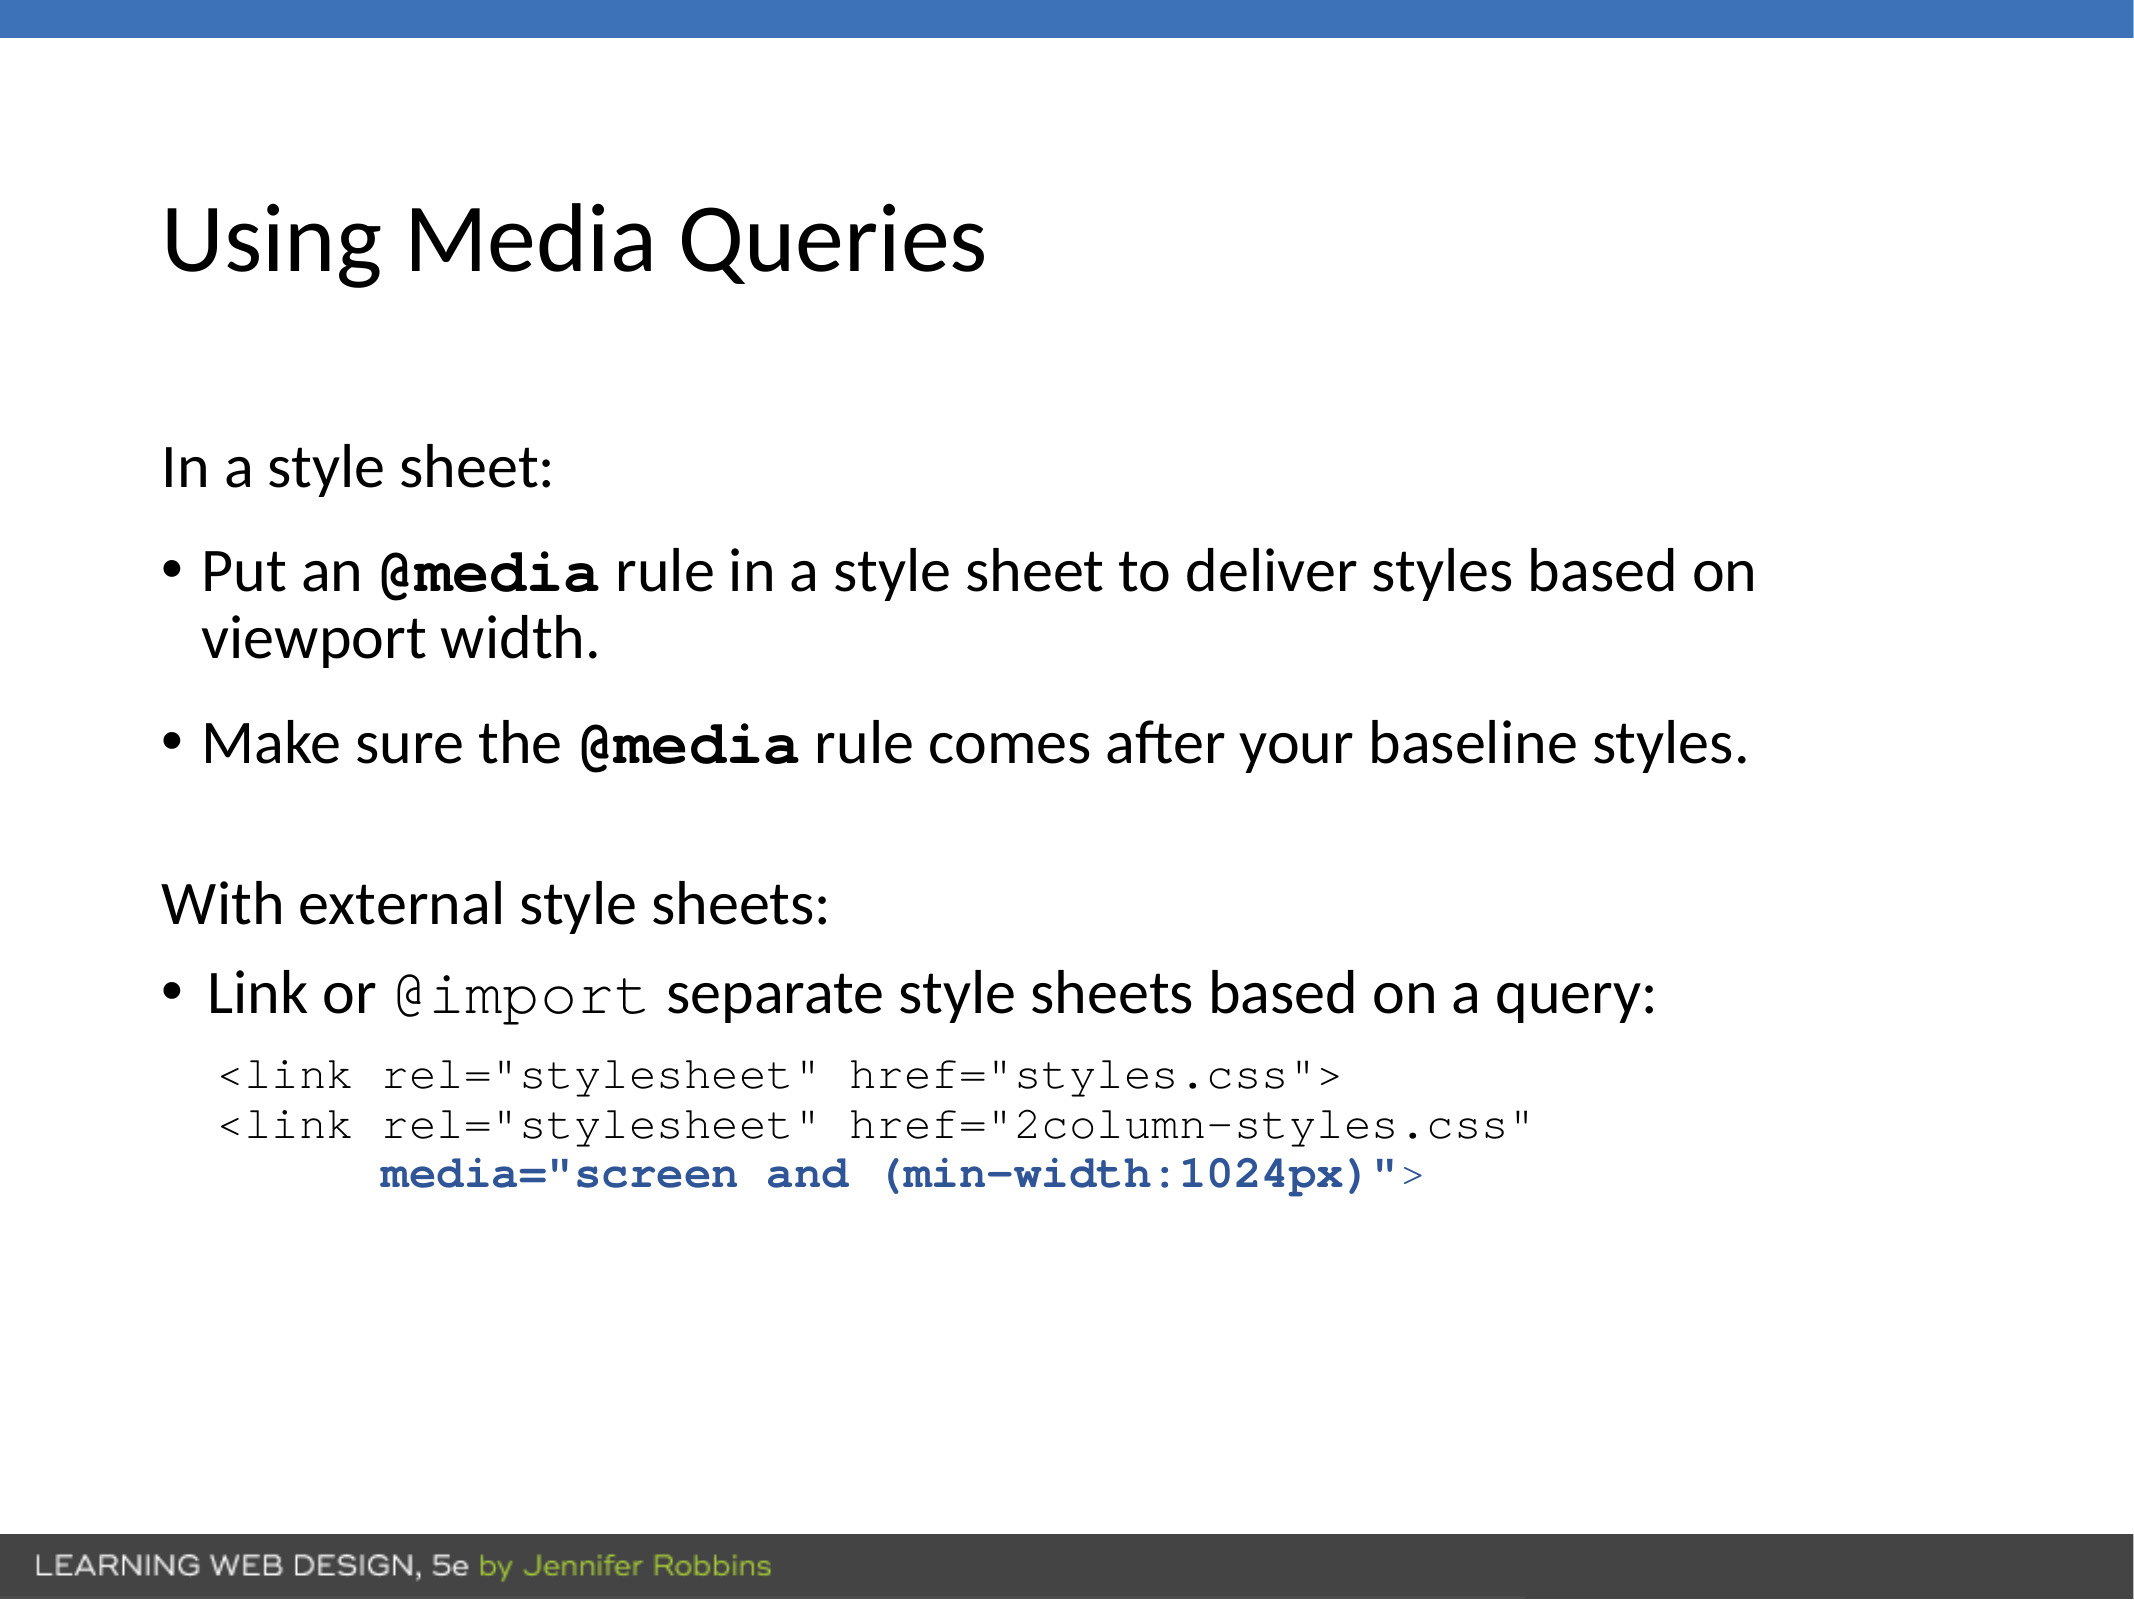

# Using Media Queries
In a style sheet:
Put an @media rule in a style sheet to deliver styles based on viewport width.
Make sure the @media rule comes after your baseline styles.
With external style sheets:
Link or @import separate style sheets based on a query:
  <link rel="stylesheet" href="styles.css">
  <link rel="stylesheet" href="2column-styles.css"
        media="screen and (min-width:1024px)">